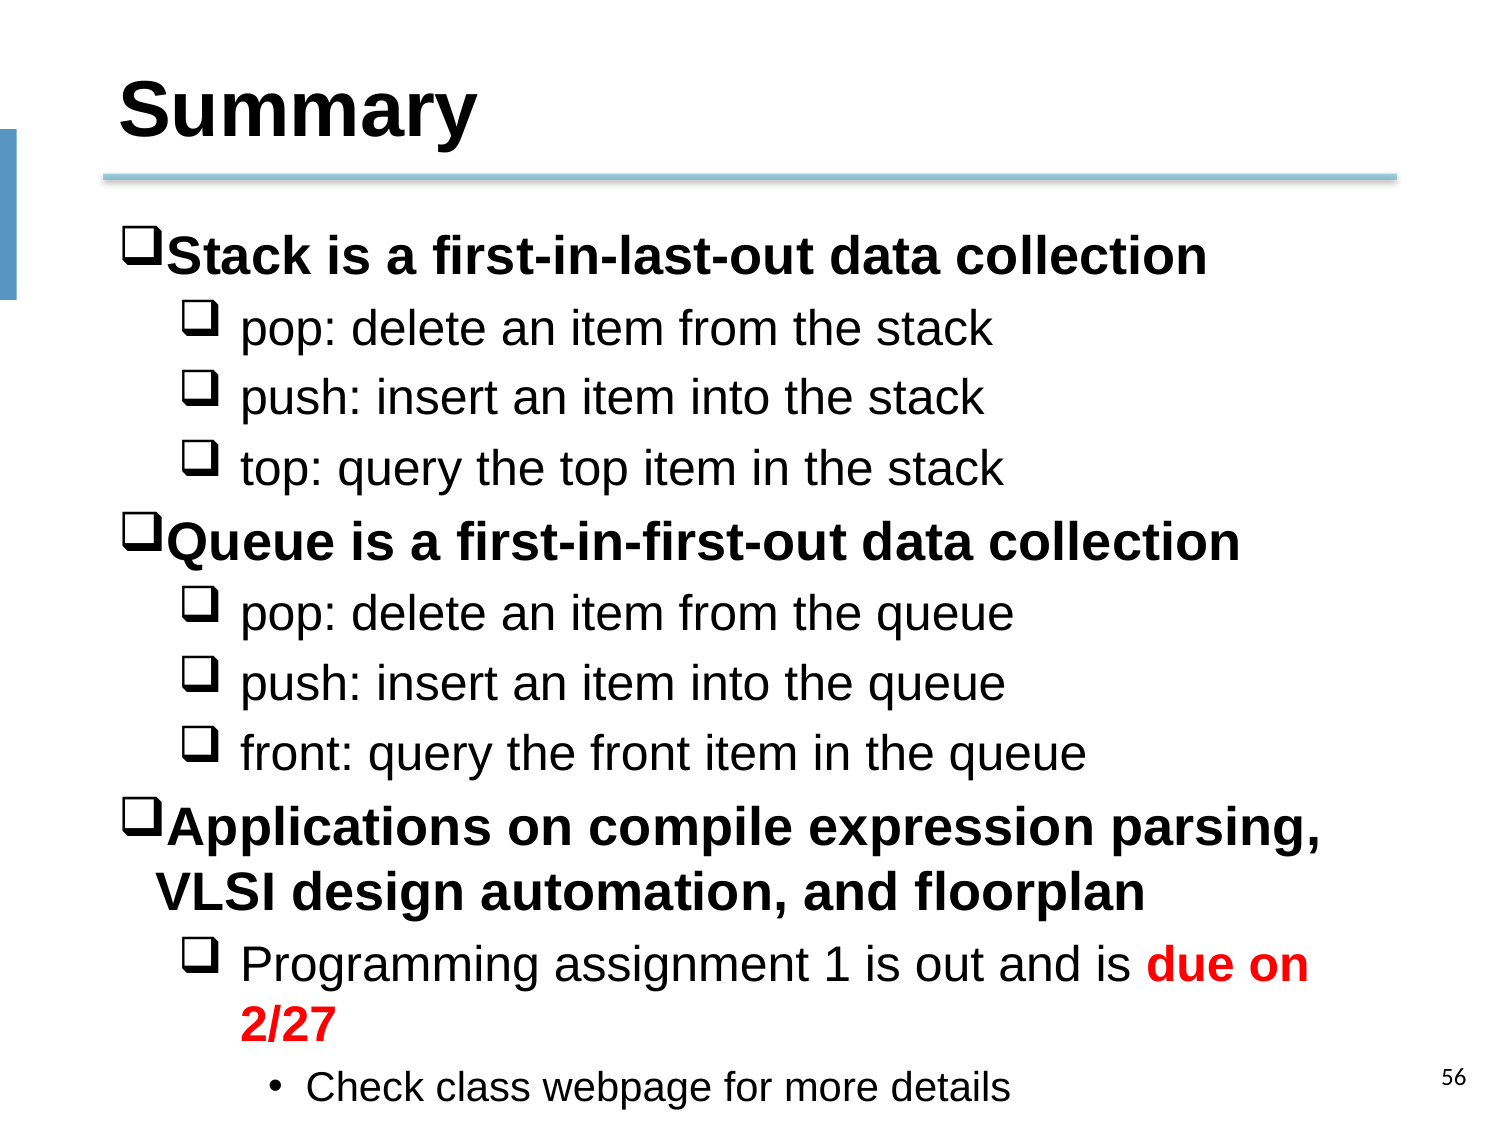

# Summary
Stack is a first-in-last-out data collection
pop: delete an item from the stack
push: insert an item into the stack
top: query the top item in the stack
Queue is a first-in-first-out data collection
pop: delete an item from the queue
push: insert an item into the queue
front: query the front item in the queue
Applications on compile expression parsing, VLSI design automation, and floorplan
Programming assignment 1 is out and is due on 2/27
Check class webpage for more details

56